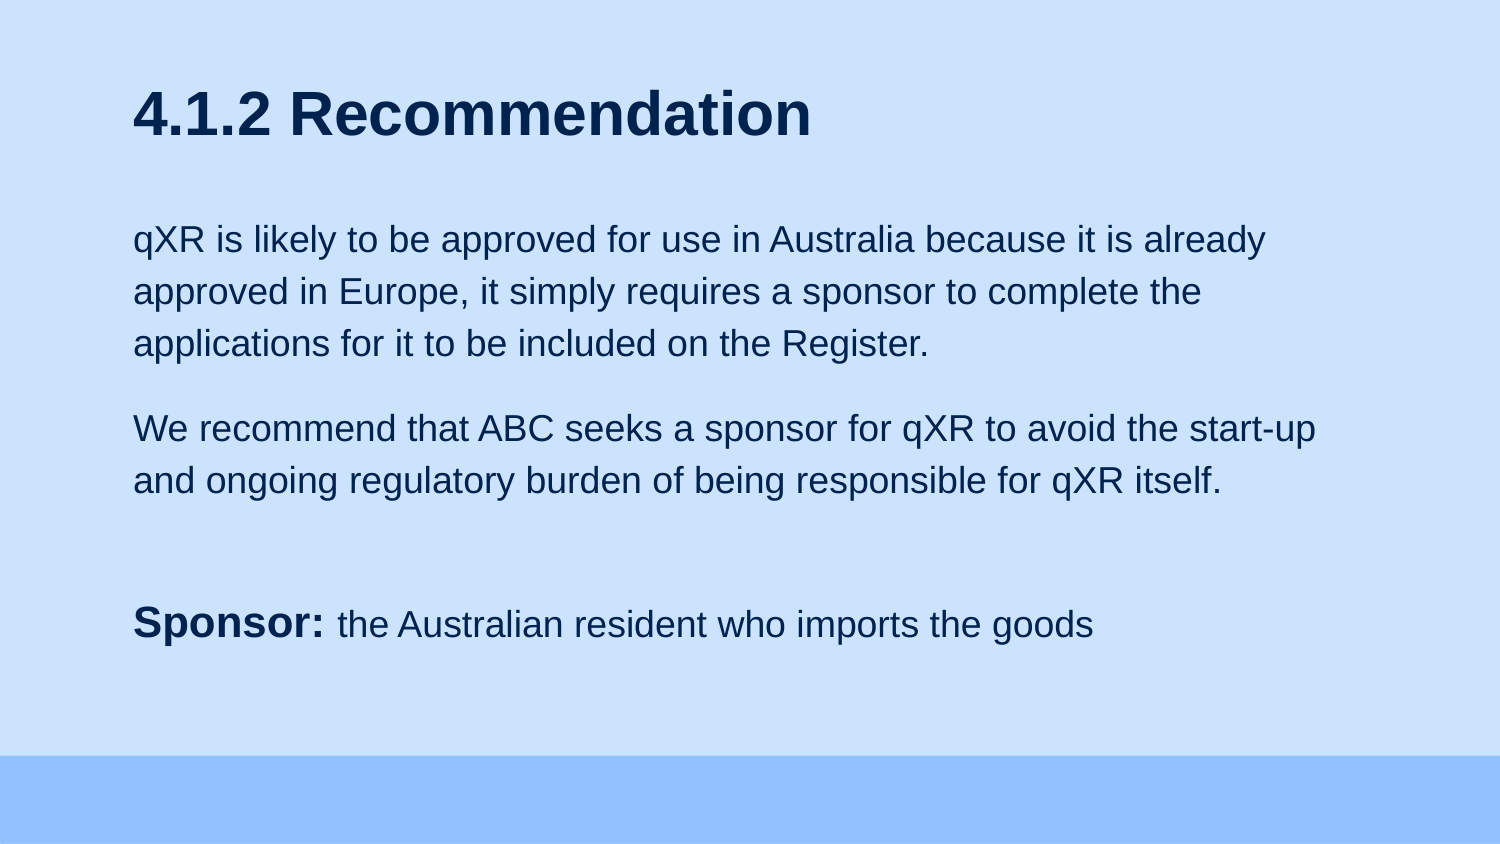

# 4.1.2 Recommendation
qXR is likely to be approved for use in Australia because it is already approved in Europe, it simply requires a sponsor to complete the applications for it to be included on the Register.
We recommend that ABC seeks a sponsor for qXR to avoid the start-up and ongoing regulatory burden of being responsible for qXR itself.

Sponsor: the Australian resident who imports the goods